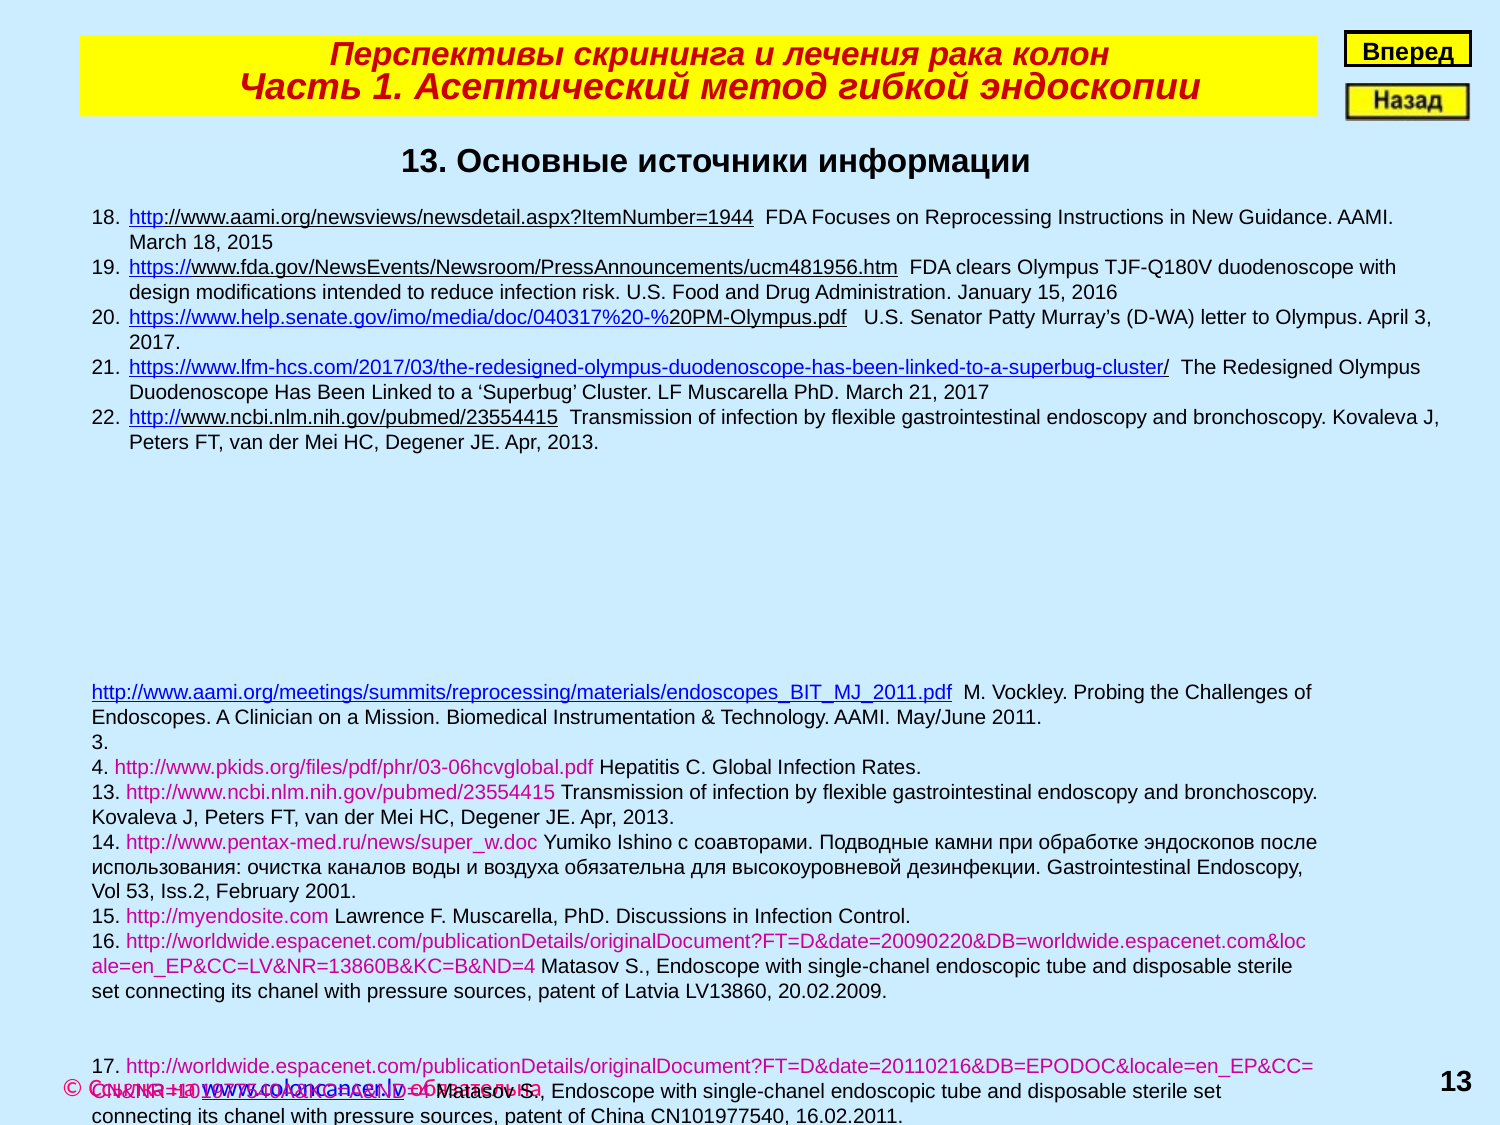

Вперед
Перспективы скрининга и лечения рака колон
Часть 1. Асептический метод гибкой эндоскопии

13. Основные источники информации

http://www.aami.org/newsviews/newsdetail.aspx?ItemNumber=1944  FDA Focuses on Reprocessing Instructions in New Guidance. AAMI. March 18, 2015
https://www.fda.gov/NewsEvents/Newsroom/PressAnnouncements/ucm481956.htm  FDA clears Olympus TJF-Q180V duodenoscope with design modifications intended to reduce infection risk. U.S. Food and Drug Administration. January 15, 2016
https://www.help.senate.gov/imo/media/doc/040317%20-%20PM-Olympus.pdf   U.S. Senator Patty Murray’s (D-WA) letter to Olympus. April 3, 2017.
https://www.lfm-hcs.com/2017/03/the-redesigned-olympus-duodenoscope-has-been-linked-to-a-superbug-cluster/  The Redesigned Olympus Duodenoscope Has Been Linked to a ‘Superbug’ Cluster. LF Muscarella PhD. March 21, 2017
http://www.ncbi.nlm.nih.gov/pubmed/23554415  Transmission of infection by flexible gastrointestinal endoscopy and bronchoscopy. Kovaleva J, Peters FT, van der Mei HC, Degener JE. Apr, 2013.

http://www.aami.org/meetings/summits/reprocessing/materials/endoscopes_BIT_MJ_2011.pdf  M. Vockley. Probing the Challenges of
Endoscopes. A Clinician on a Mission. Biomedical Instrumentation & Technology. AAMI. May/June 2011.
3.
4. http://www.pkids.org/files/pdf/phr/03-06hcvglobal.pdf Hepatitis C. Global Infection Rates.
13. http://www.ncbi.nlm.nih.gov/pubmed/23554415 Transmission of infection by flexible gastrointestinal endoscopy and bronchoscopy.
Kovaleva J, Peters FT, van der Mei HC, Degener JE. Apr, 2013.
14. http://www.pentax-med.ru/news/super_w.doc Yumiko Ishino с соавторами. Подводные камни при обработке эндоскопов после
использования: очистка каналов воды и воздуха обязательна для высокоуровневой дезинфекции. Gastrointestinal Endoscopy,
Vol 53, Iss.2, February 2001.
15. http://myendosite.com Lawrence F. Muscarella, PhD. Discussions in Infection Control.
16. http://worldwide.espacenet.com/publicationDetails/originalDocument?FT=D&date=20090220&DB=worldwide.espacenet.com&loc
ale=en_EP&CC=LV&NR=13860B&KC=B&ND=4 Matasov S., Endoscope with single-chanel endoscopic tube and disposable sterile
set connecting its chanel with pressure sources, patent of Latvia LV13860, 20.02.2009.

17. http://worldwide.espacenet.com/publicationDetails/originalDocument?FT=D&date=20110216&DB=EPODOC&locale=en_EP&CC=
CN&NR=101977540A&KC=A&ND=4 Matasov S., Endoscope with single-chanel endoscopic tube and disposable sterile set
connecting its chanel with pressure sources, patent of China CN101977540, 16.02.2011.
18. http://worldwide.espacenet.com/publicationDetails/originalDocument?FT=D&date=20131030&DB=EPODOC&locale=en_EP&CC=
JP&NR=5331870B2&KC=B2&ND=4 Matasov S., Endoscope with single-chanel endoscopic tube and disposable sterile set
connecting its chanel with pressure sources, patent of Japan JP5331870, 30.10.2013.
19. http://www.lrpv.gov.lv/sites/default/files/media/vestnesis/20110620.pdf Matasov S., Aseptic method of HLD, storage and transportation
of a flexible endoscope and device for its implementation, patent of Latvia No. 14318, 20.06.2011.
20. http://patentscope.wipo.int/search/en/WO201104518 Matasov S., Aseptic method of HLD, storage and transportation of a flexible
endoscope and device for its implementation, application PCT/IB2011/04518, 16.12.2011
21.
13
© Ссылка на www.coloncancer.lv обязательна